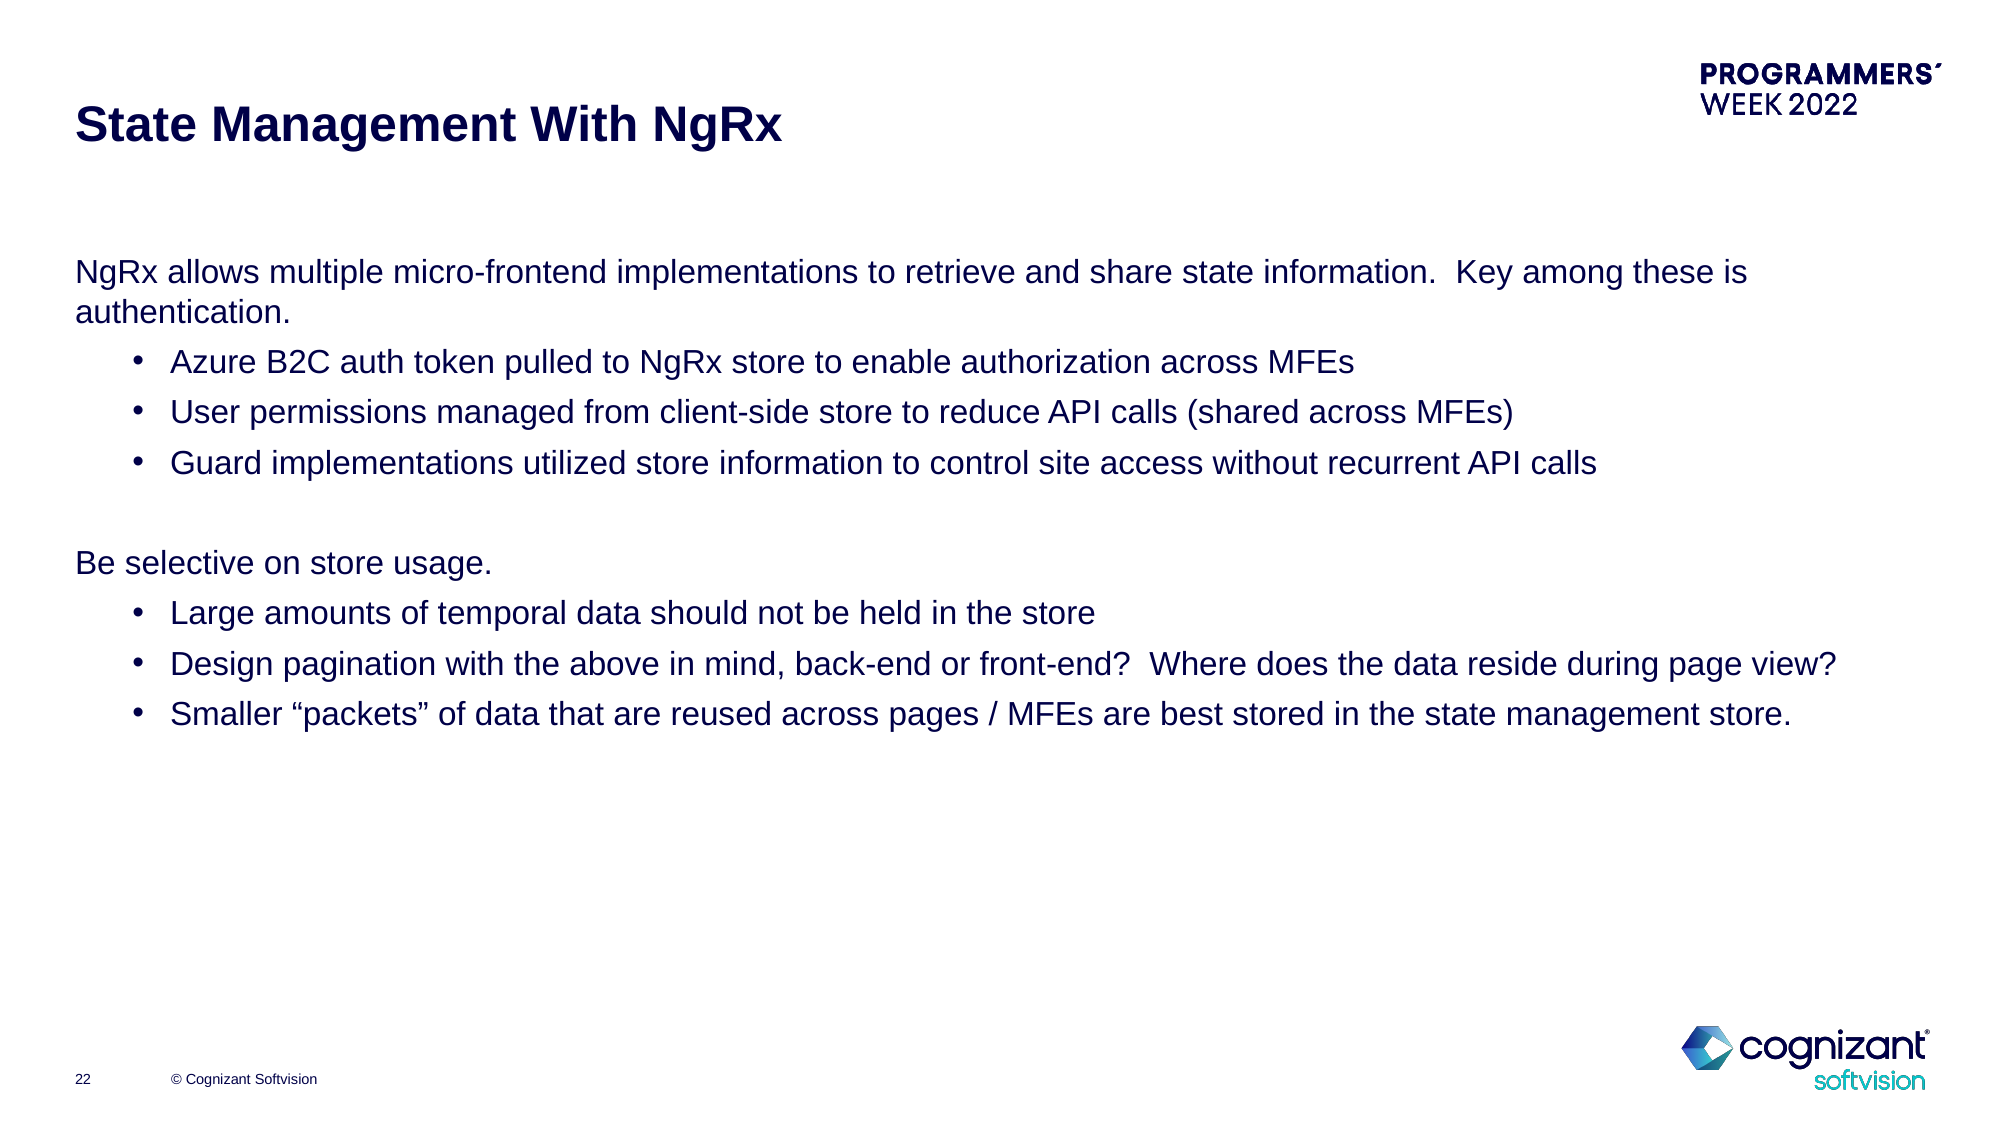

# State Management With NgRx
NgRx allows multiple micro-frontend implementations to retrieve and share state information.  Key among these is authentication.
Azure B2C auth token pulled to NgRx store to enable authorization across MFEs
User permissions managed from client-side store to reduce API calls (shared across MFEs)
Guard implementations utilized store information to control site access without recurrent API calls

Be selective on store usage.
Large amounts of temporal data should not be held in the store
Design pagination with the above in mind, back-end or front-end?  Where does the data reside during page view?
Smaller “packets” of data that are reused across pages / MFEs are best stored in the state management store.

© Cognizant Softvision
22